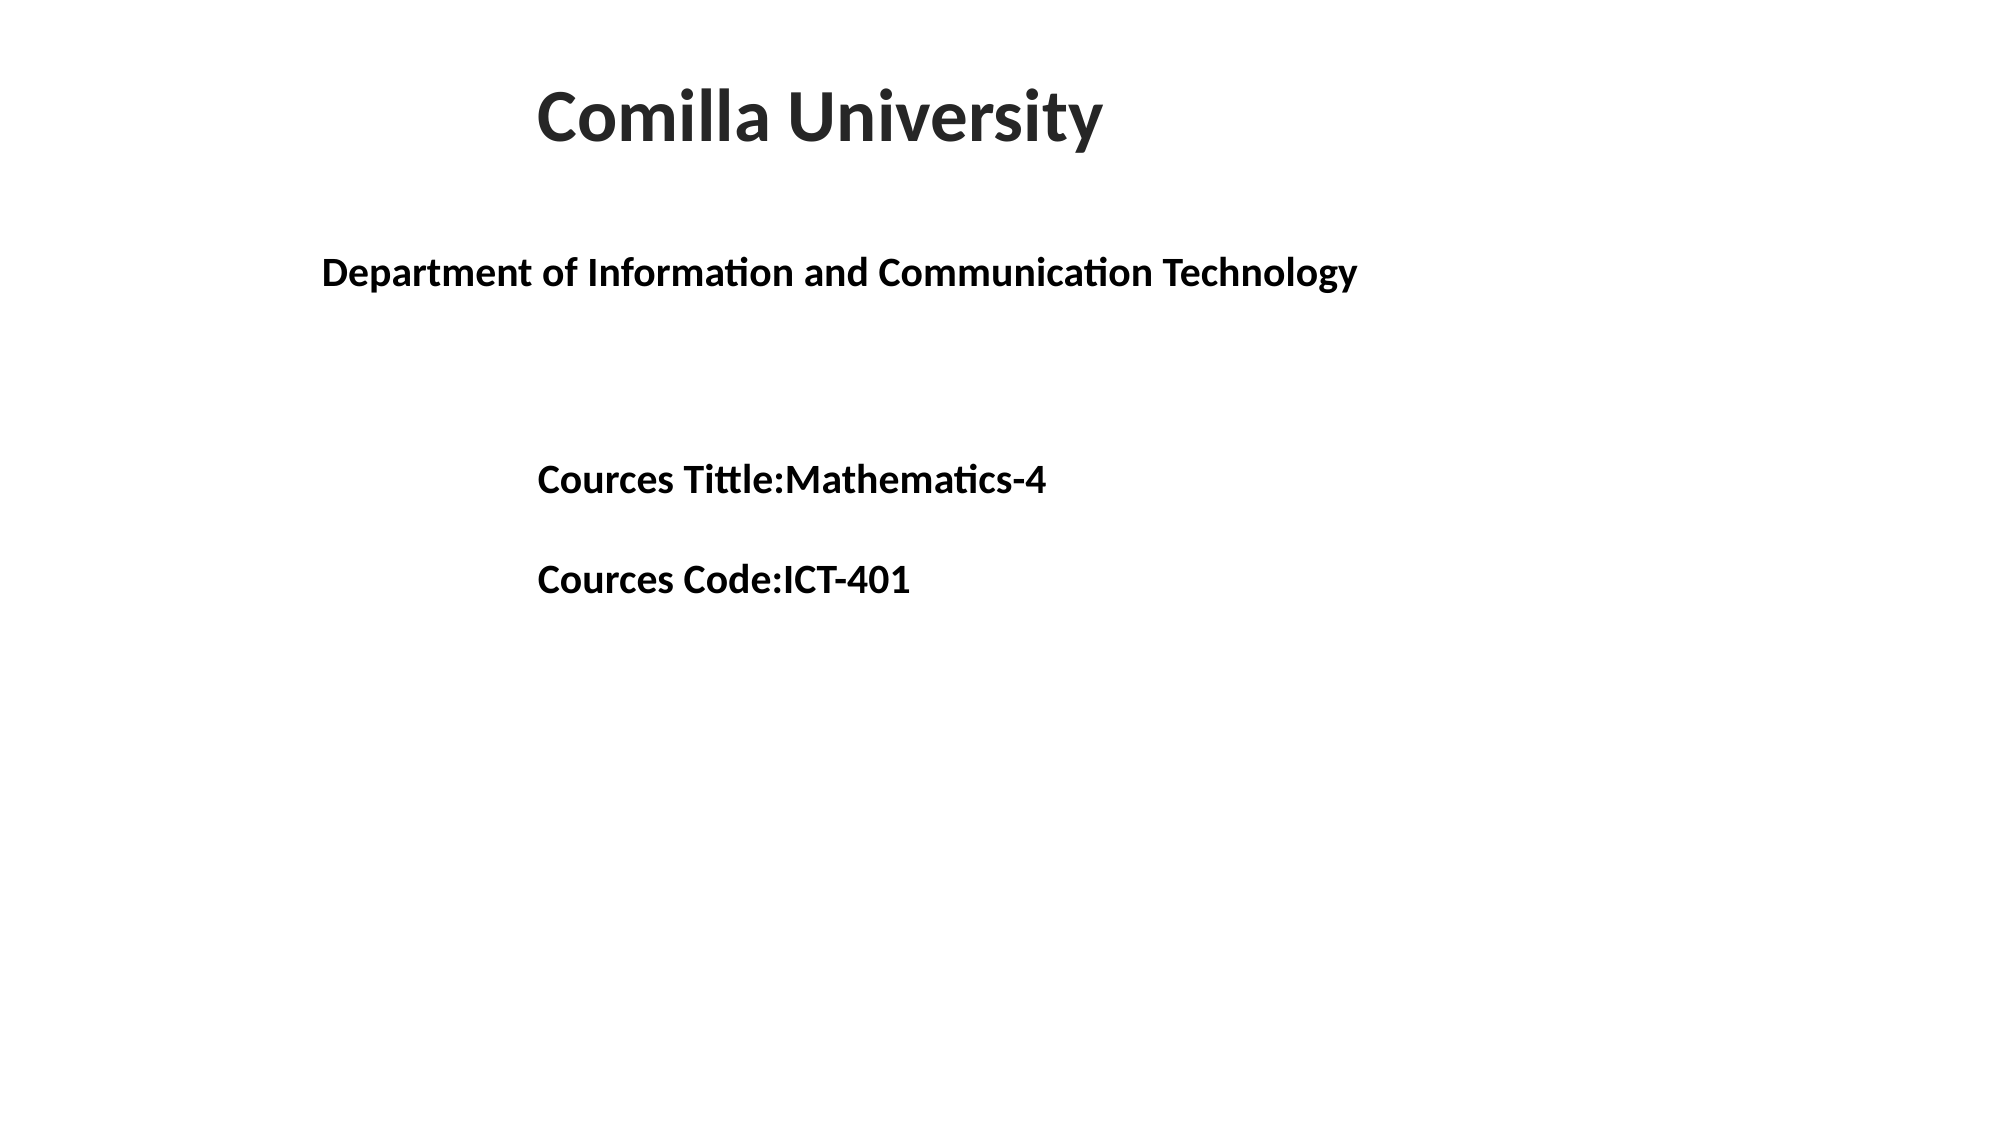

Comilla University
Department of Information and Communication Technology
Cources Tittle:Mathematics-4

Cources Code:ICT-401